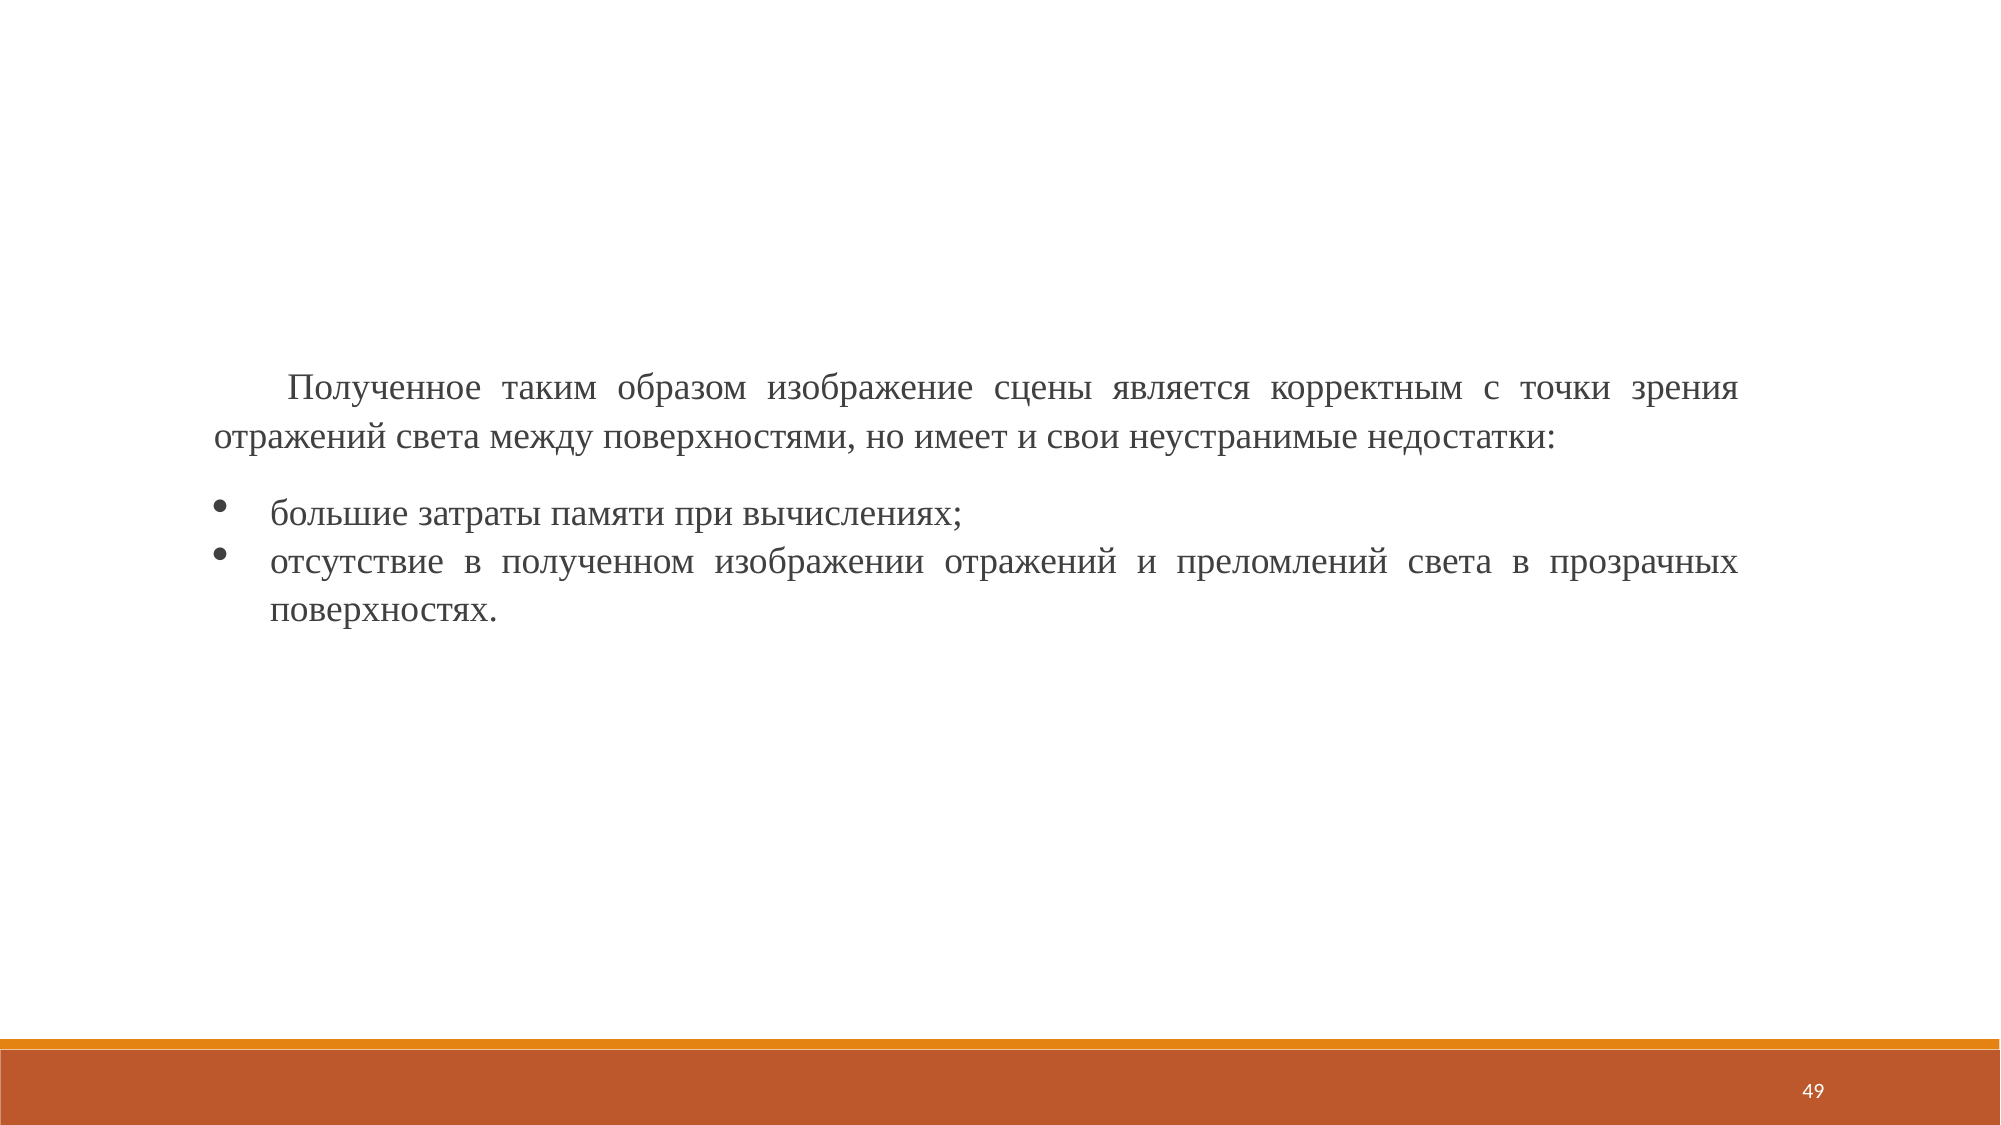

Полученное таким образом изображение сцены является корректным с точки зрения отражений света между поверхностями, но имеет и свои неустранимые недостатки:
большие затраты памяти при вычислениях;
отсутствие в полученном изображении отражений и преломлений света в прозрачных поверхностях.
49